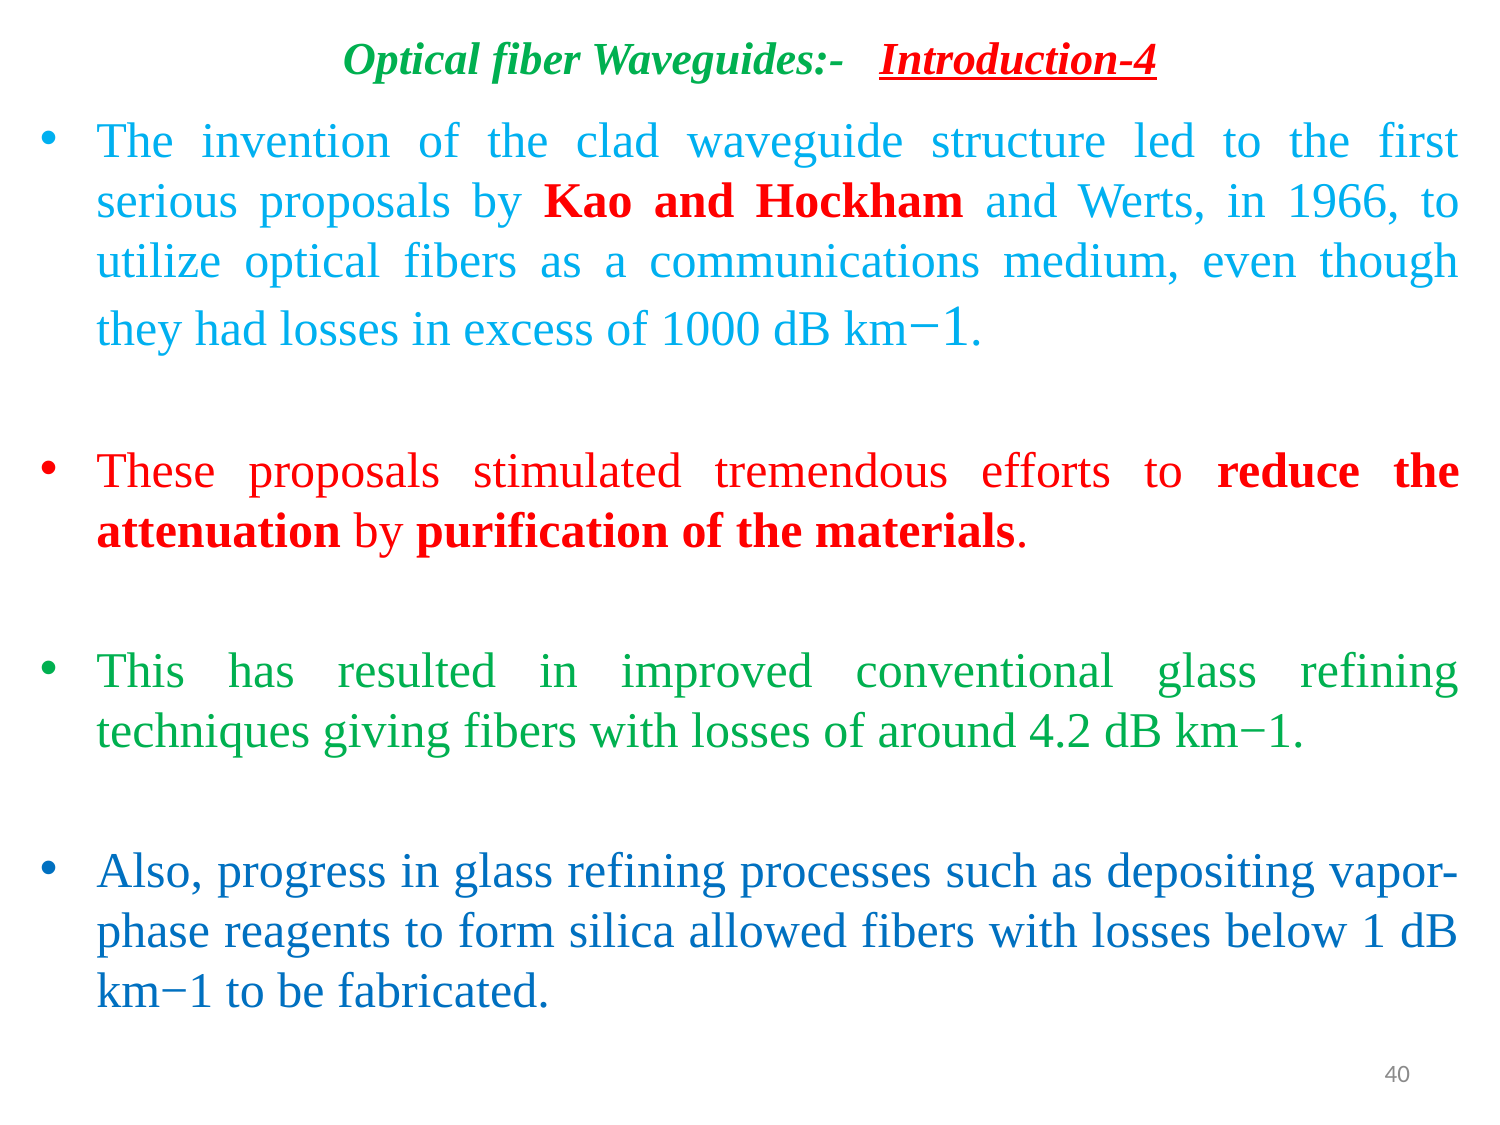

# Optical fiber Waveguides:-   Introduction-4
The invention of the clad waveguide structure led to the first serious proposals by Kao and Hockham and Werts, in 1966, to utilize optical fibers as a communications medium, even though they had losses in excess of 1000 dB km−1.

These proposals stimulated tremendous efforts to reduce the attenuation by purification of the materials.

This has resulted in improved conventional glass refining techniques giving fibers with losses of around 4.2 dB km−1.

Also, progress in glass refining processes such as depositing vapor-phase reagents to form silica allowed fibers with losses below 1 dB km−1 to be fabricated.
40